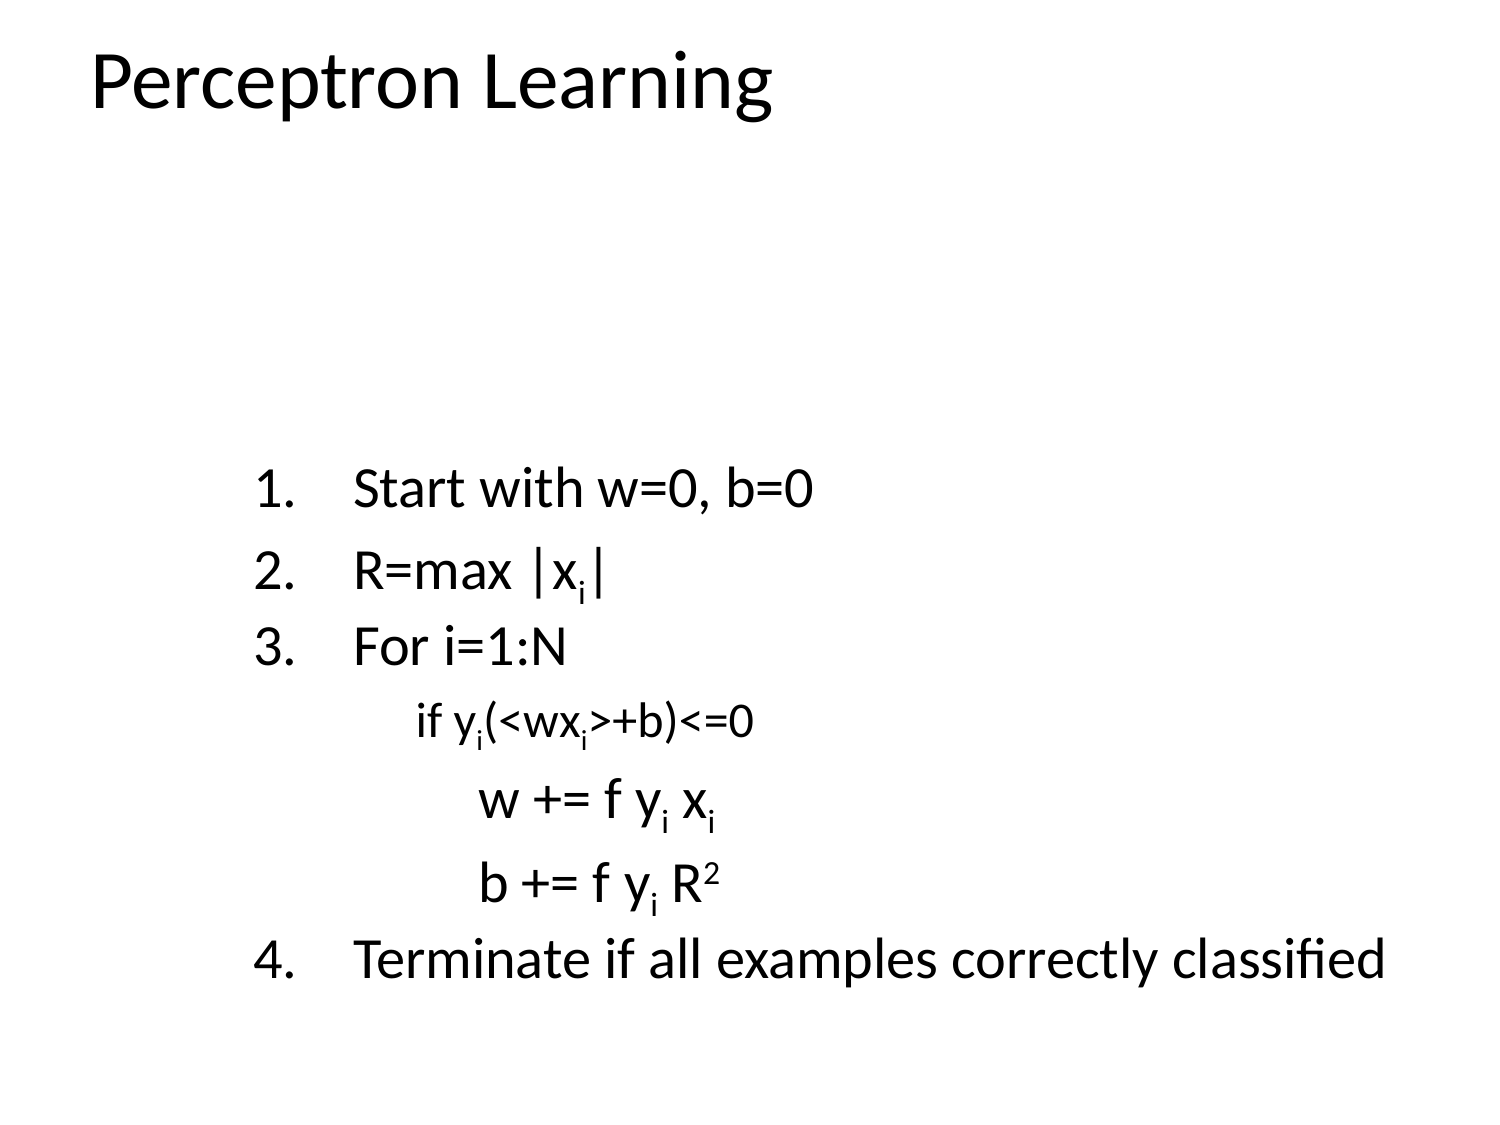

# Perceptron Learning
Start with w=0, b=0
R=max |xi|
For i=1:N
	if yi(<wxi>+b)<=0
	w += f yi xi
	b += f yi R2
Terminate if all examples correctly classified